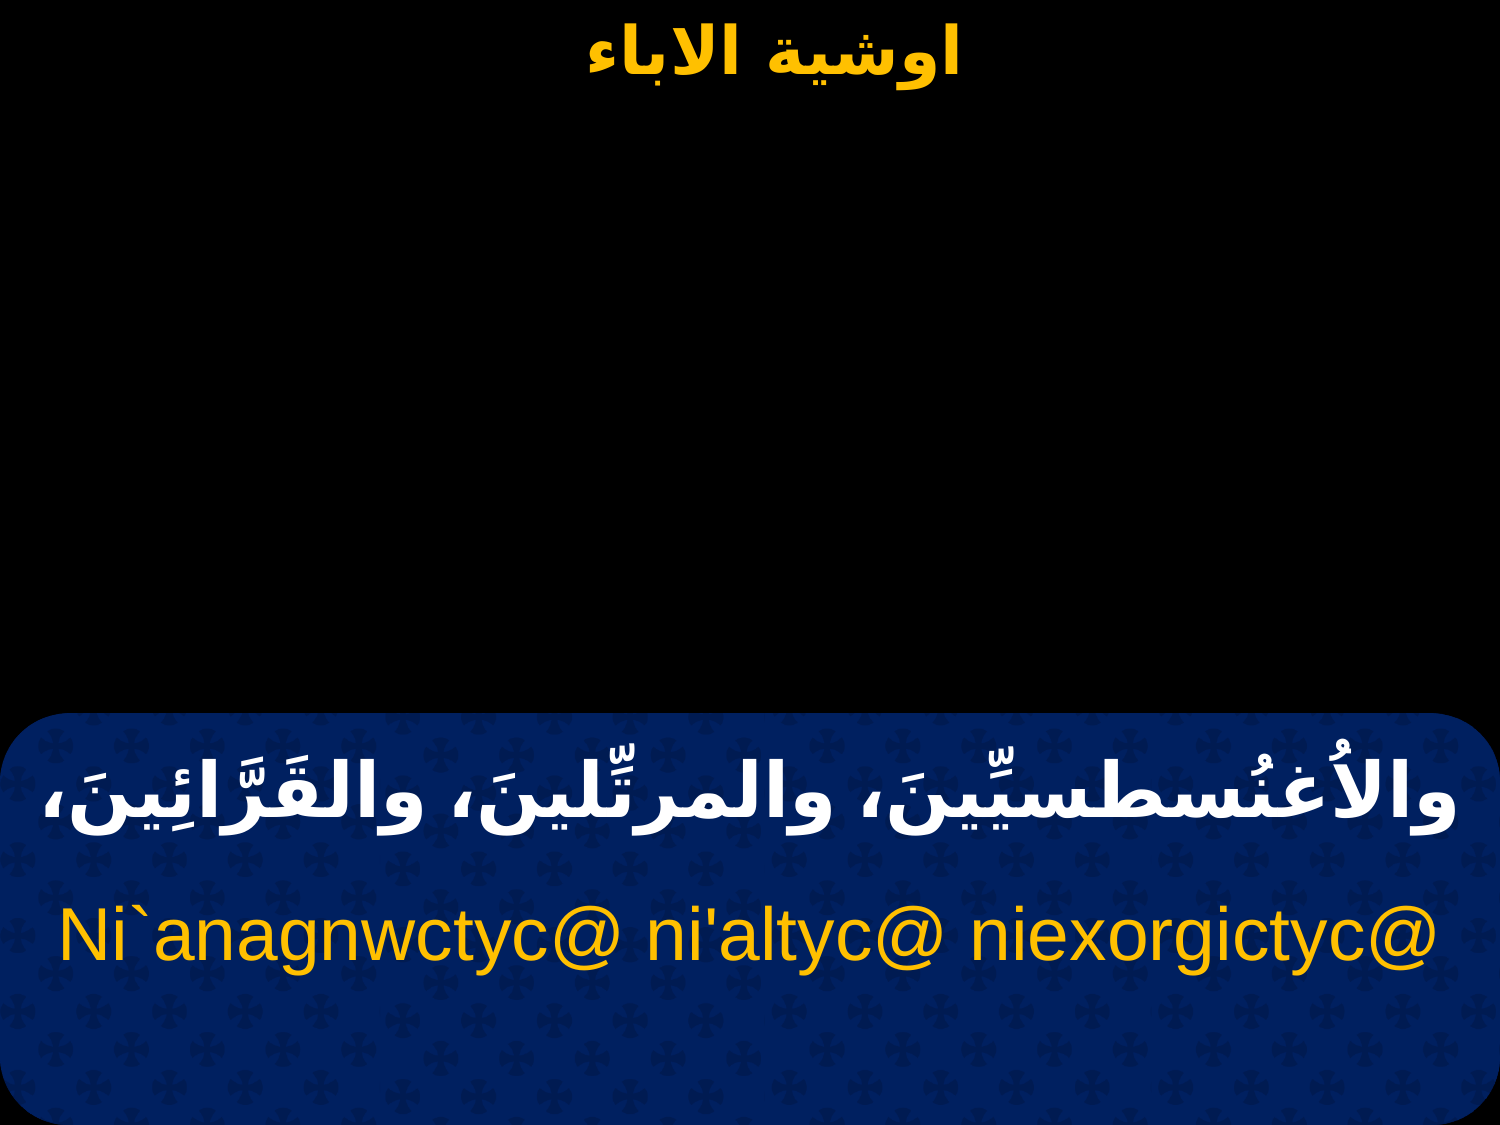

# والاُغنُسطسيِّينَ، والمرتِّلينَ، والقَرَّائِينَ،
Ni`anagnwctyc@ ni'altyc@ niexorgictyc@